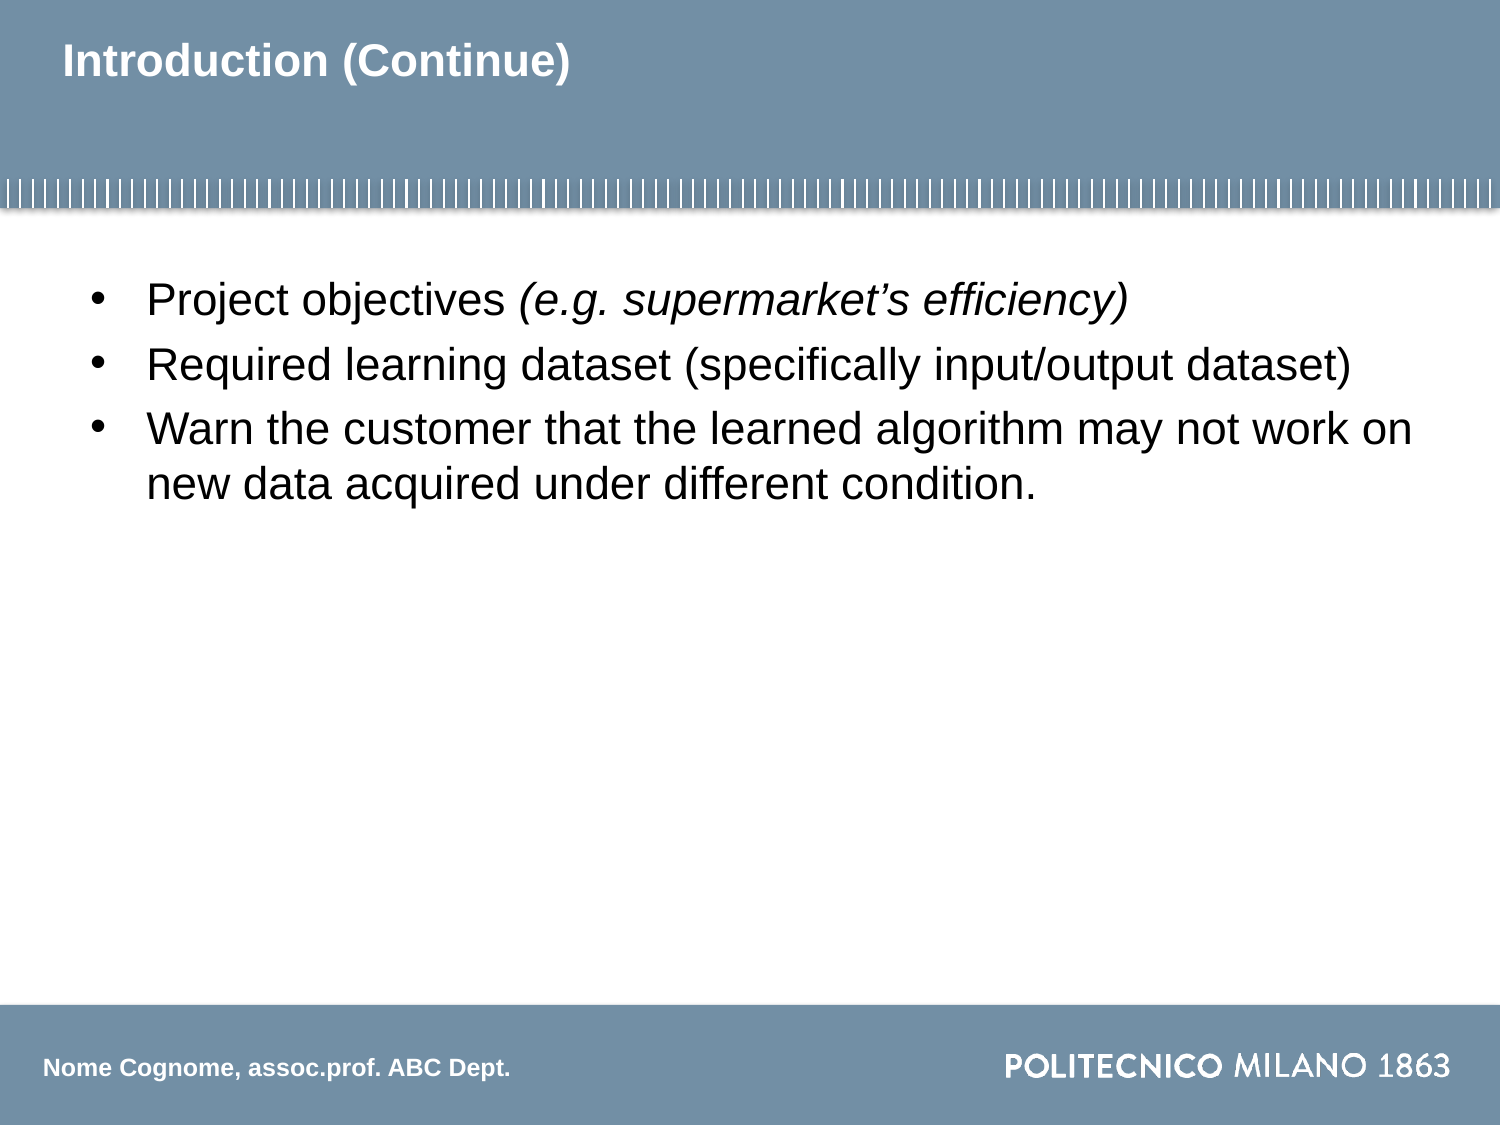

# Introduction (Continue)
Project objectives (e.g. supermarket’s efficiency)
Required learning dataset (specifically input/output dataset)
Warn the customer that the learned algorithm may not work on new data acquired under different condition.